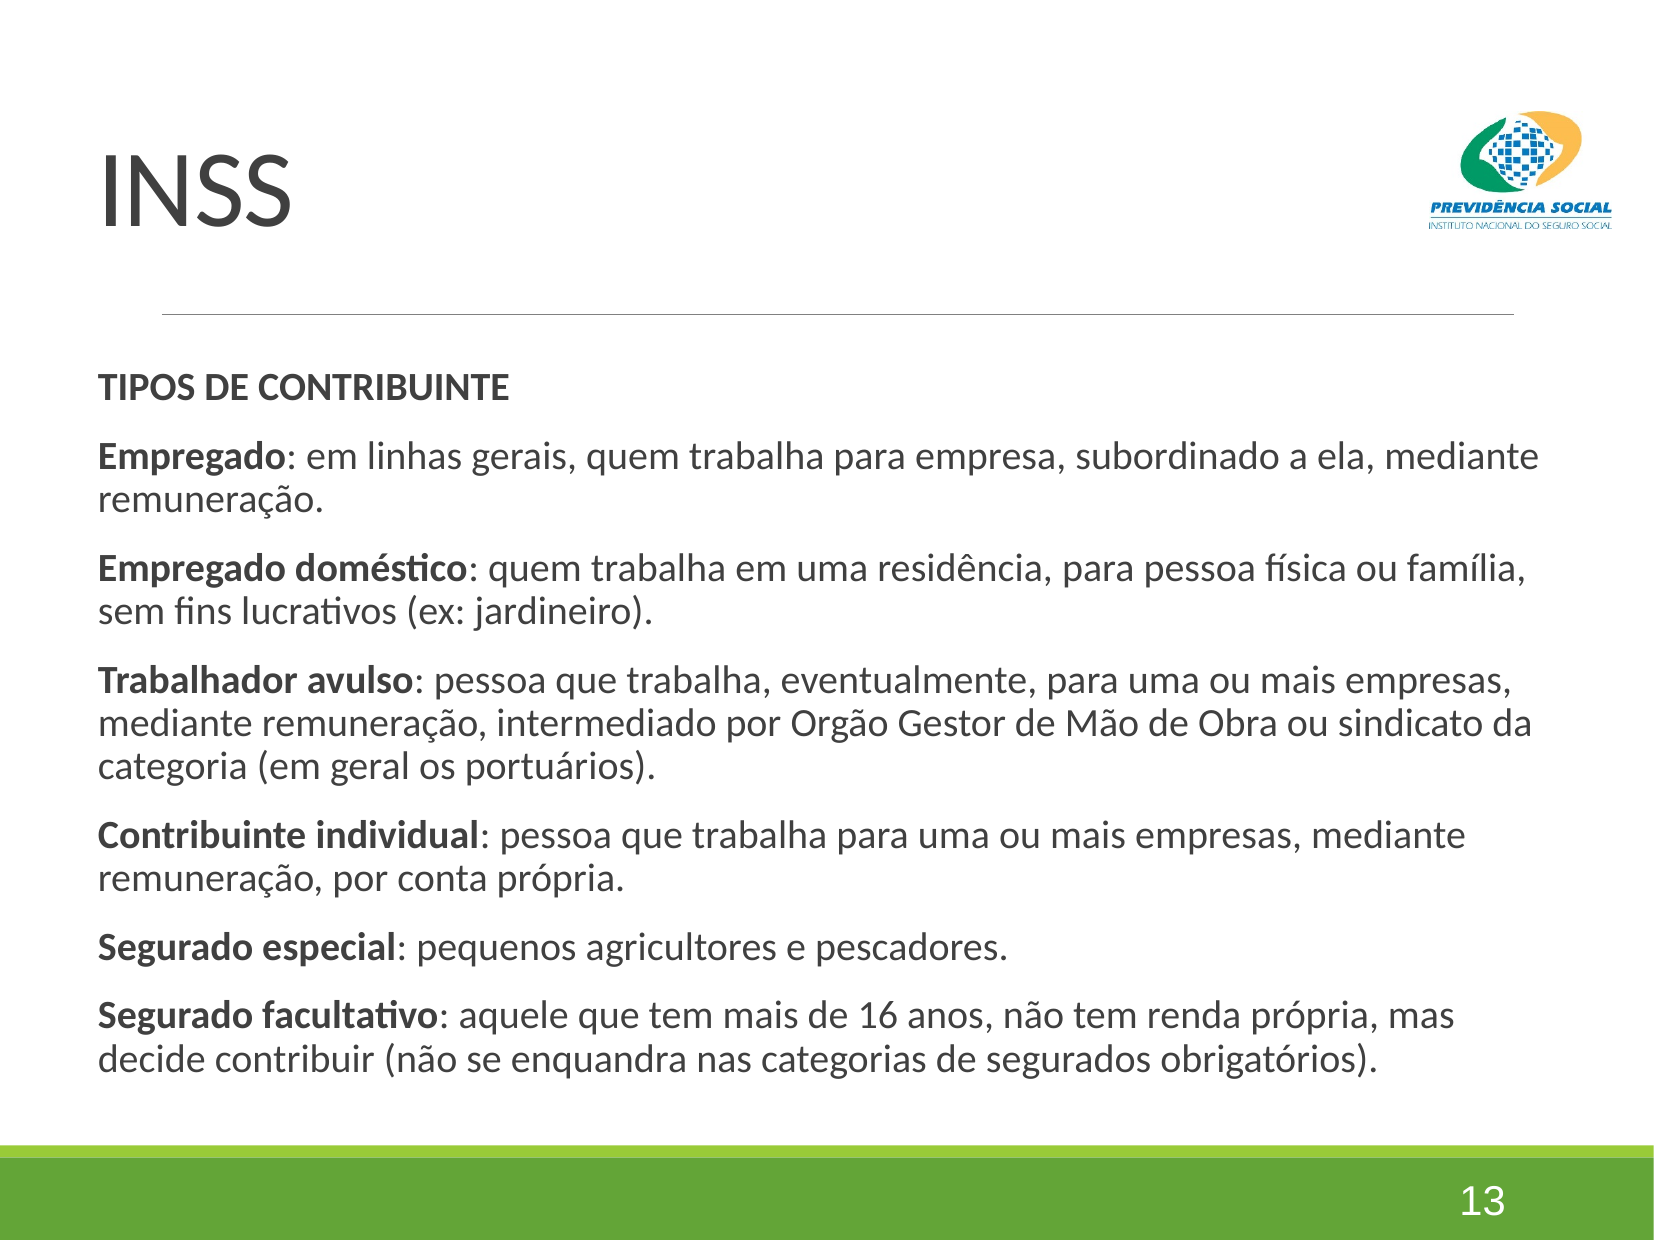

# INSS
TIPOS DE CONTRIBUINTE
Empregado: em linhas gerais, quem trabalha para empresa, subordinado a ela, mediante remuneração.
Empregado doméstico: quem trabalha em uma residência, para pessoa física ou família, sem fins lucrativos (ex: jardineiro).
Trabalhador avulso: pessoa que trabalha, eventualmente, para uma ou mais empresas, mediante remuneração, intermediado por Orgão Gestor de Mão de Obra ou sindicato da categoria (em geral os portuários).
Contribuinte individual: pessoa que trabalha para uma ou mais empresas, mediante remuneração, por conta própria.
Segurado especial: pequenos agricultores e pescadores.
Segurado facultativo: aquele que tem mais de 16 anos, não tem renda própria, mas decide contribuir (não se enquandra nas categorias de segurados obrigatórios).
13